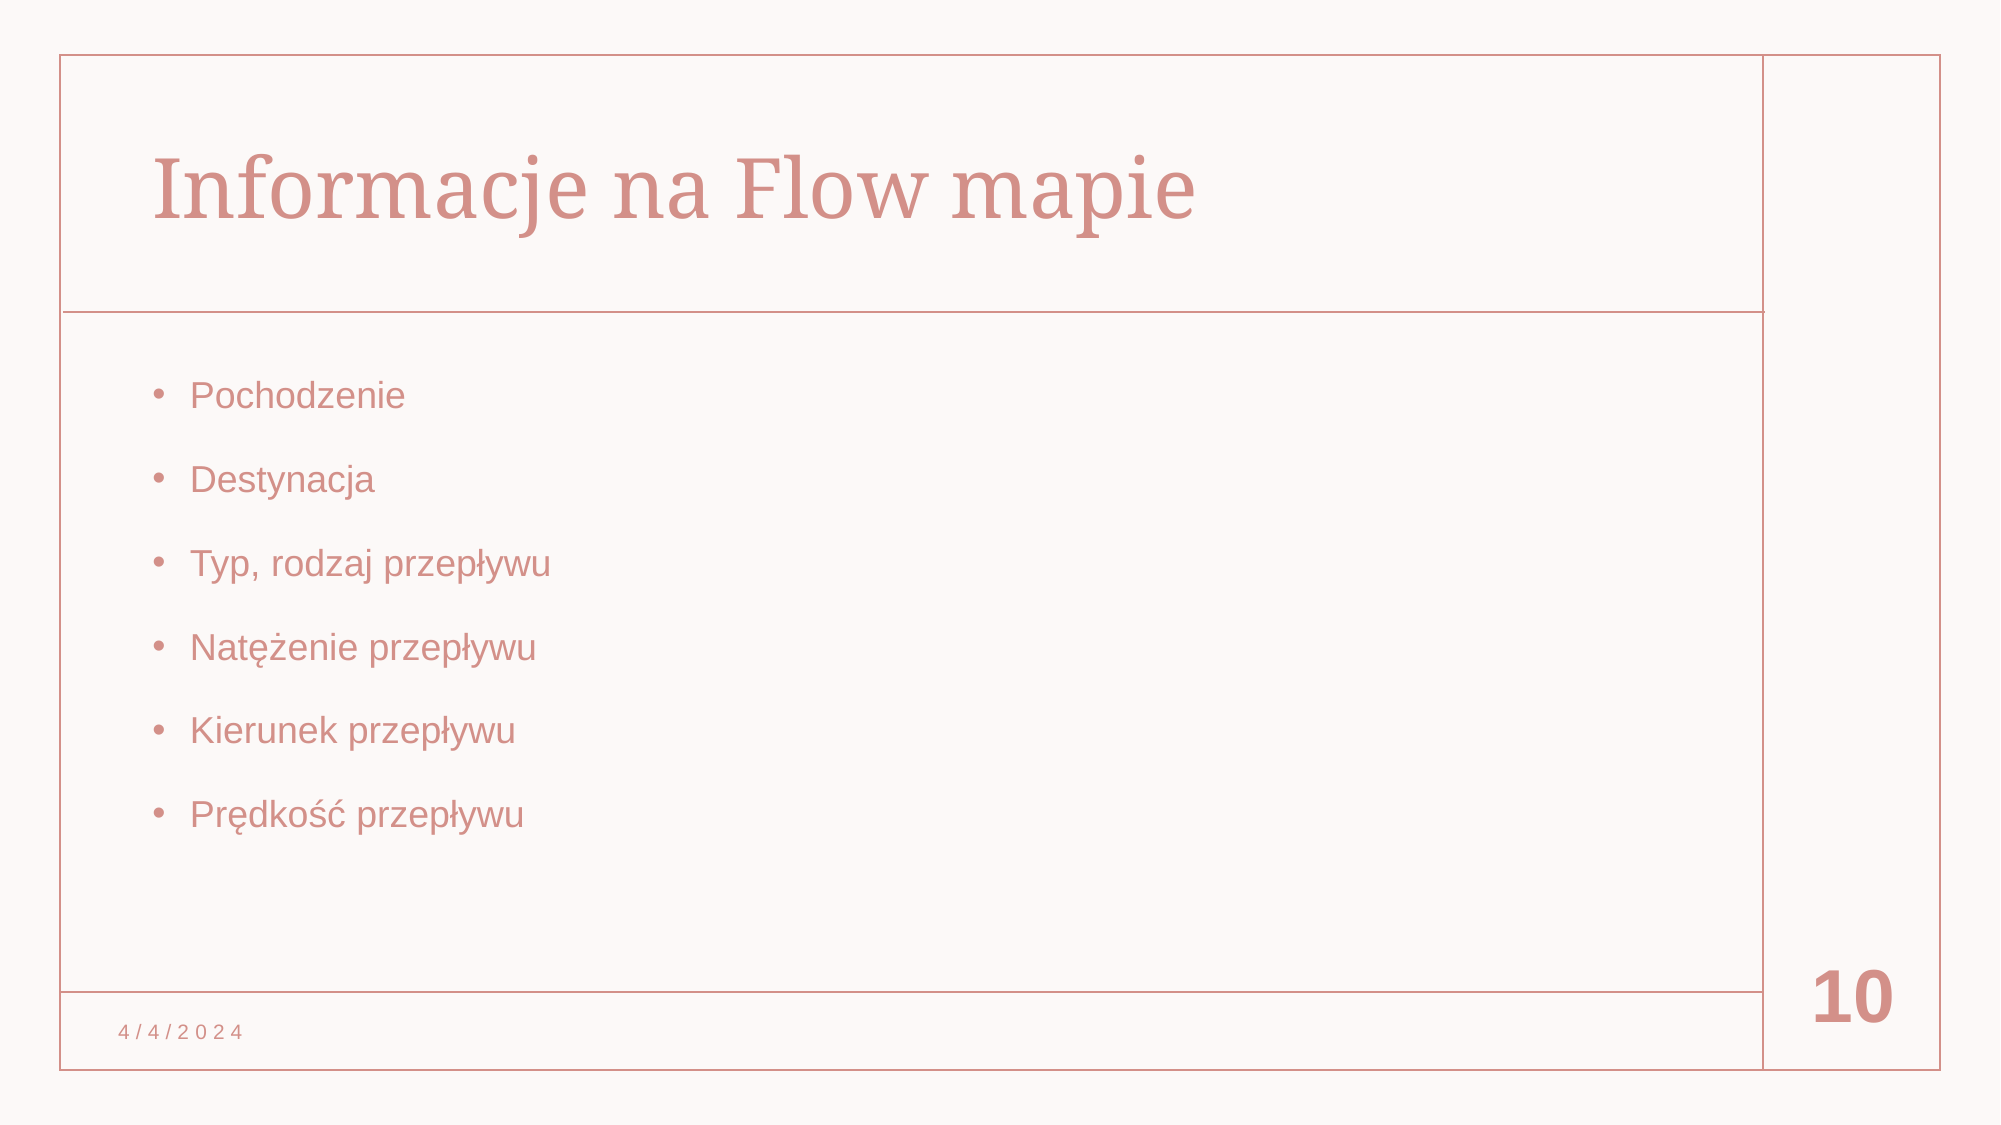

# Informacje na Flow mapie
Pochodzenie
Destynacja
Typ, rodzaj przepływu
Natężenie przepływu
Kierunek przepływu
Prędkość przepływu

10
4/4/2024